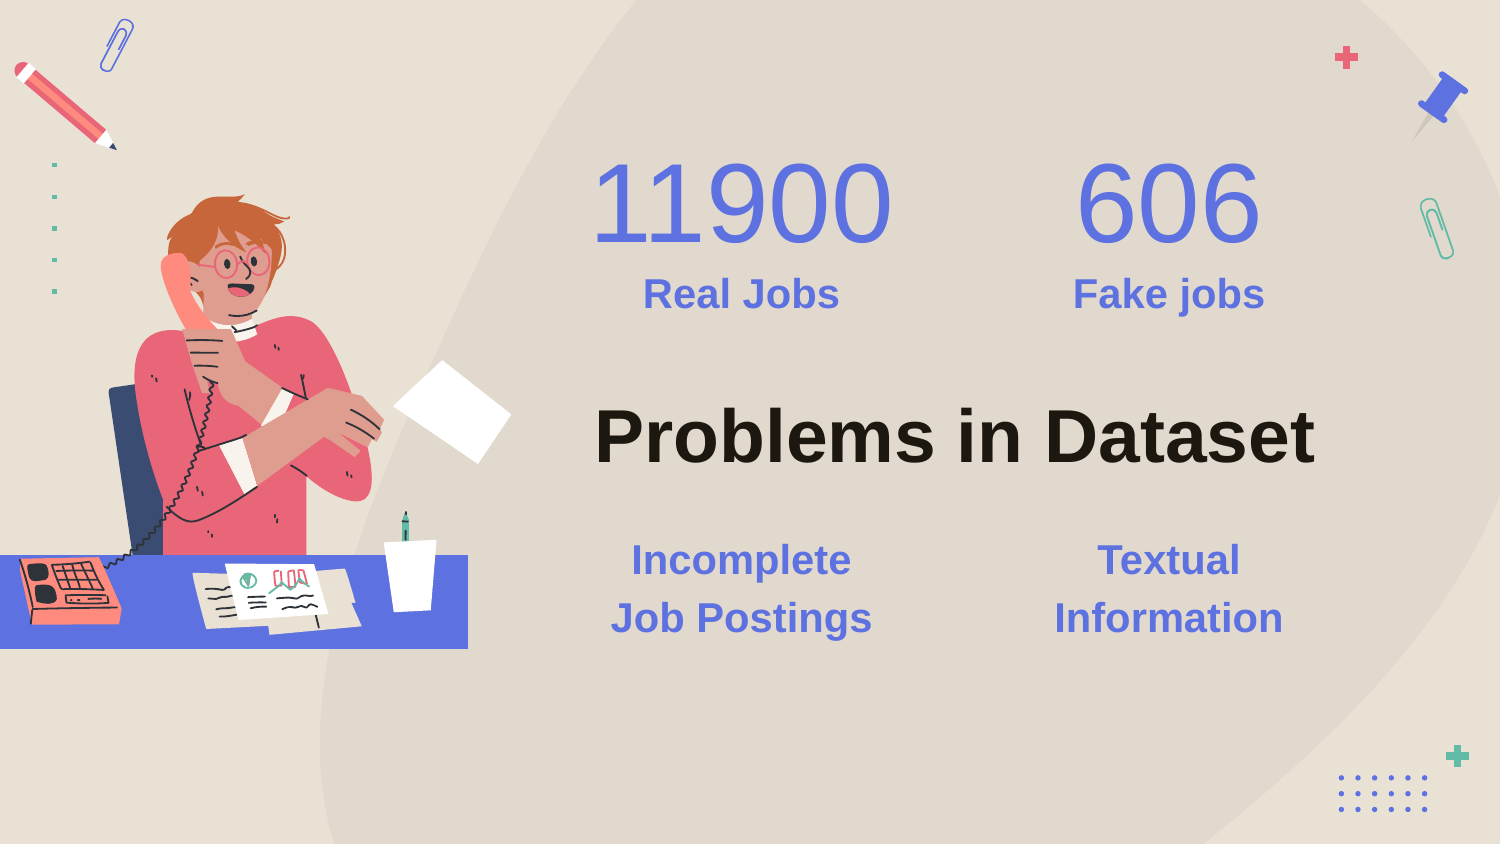

# 11900
606

Real Jobs
Fake jobs
Problems in Dataset
Incomplete
Job Postings
Textual
Information